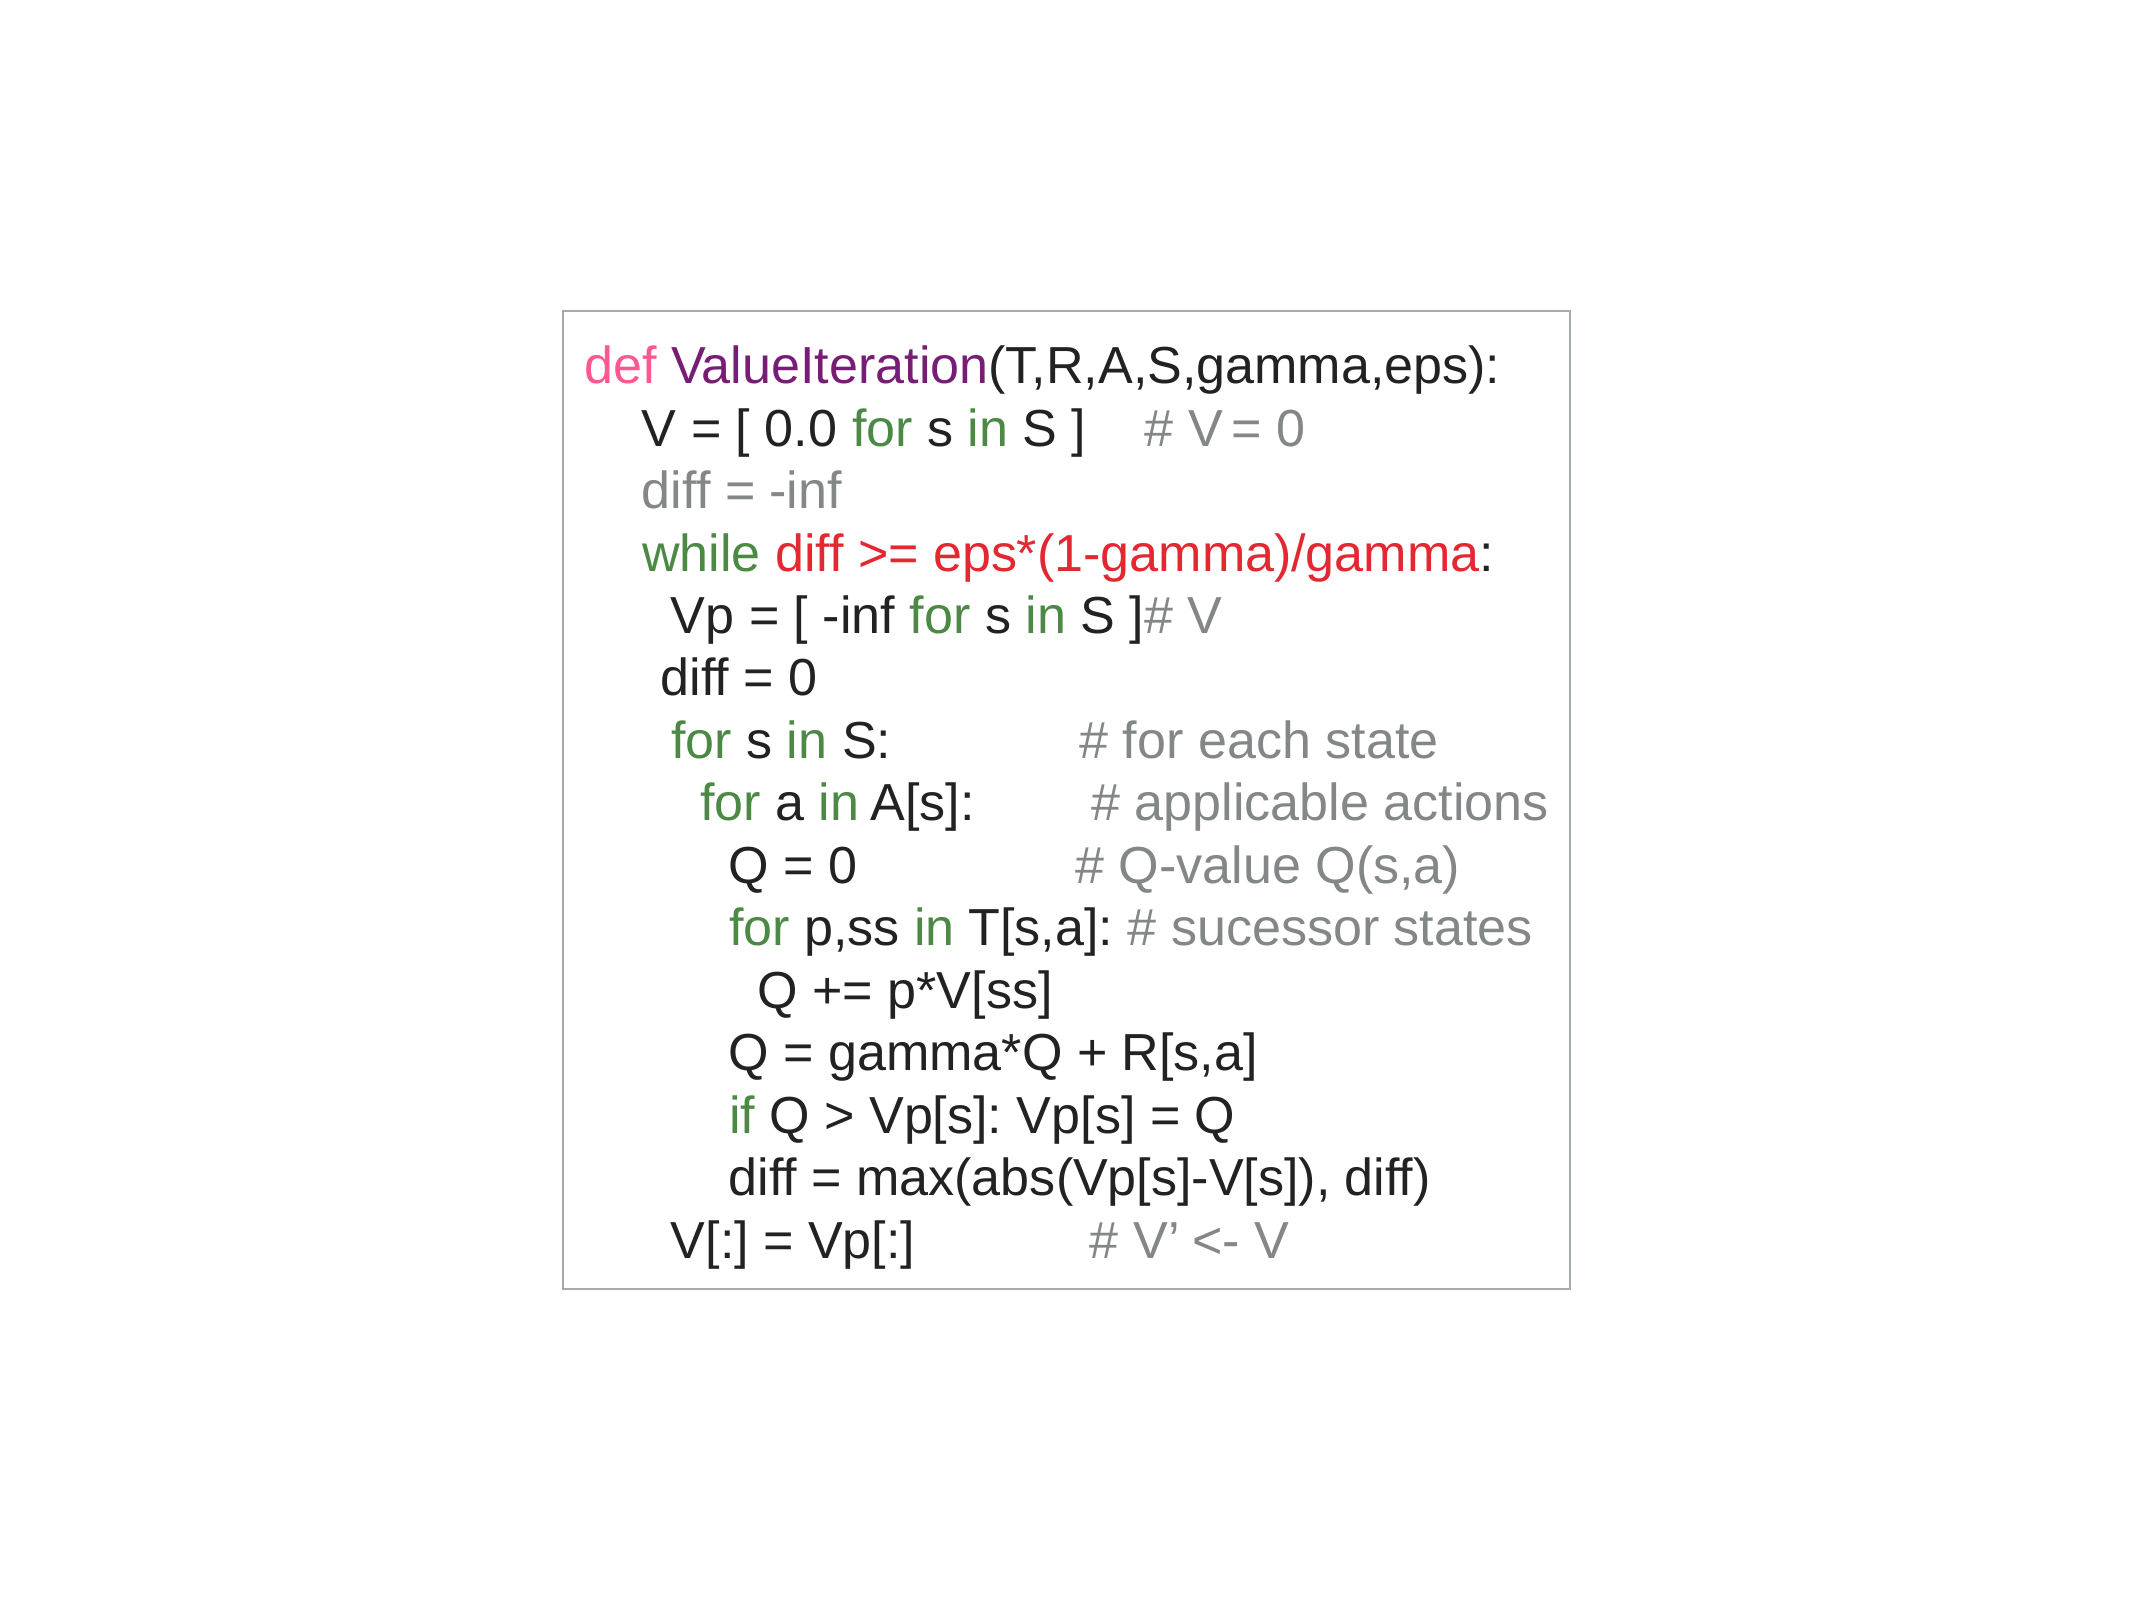

def ValueIteration(T,R,A,S,gamma,eps):
    V = [ 0.0 for s in S ]    # V = 0
    diff = -inf
    while diff >= eps*(1-gamma)/gamma:
      Vp = [ -inf for s in S ]# V
         diff = 0
      for s in S:             # for each state
        for a in A[s]:        # applicable actions
          Q = 0               # Q-value Q(s,a)
          for p,ss in T[s,a]: # sucessor states
            Q += p*V[ss]
          Q = gamma*Q + R[s,a]
          if Q > Vp[s]: Vp[s] = Q
          diff = max(abs(Vp[s]-V[s]), diff)
      V[:] = Vp[:]            # V’ <- V